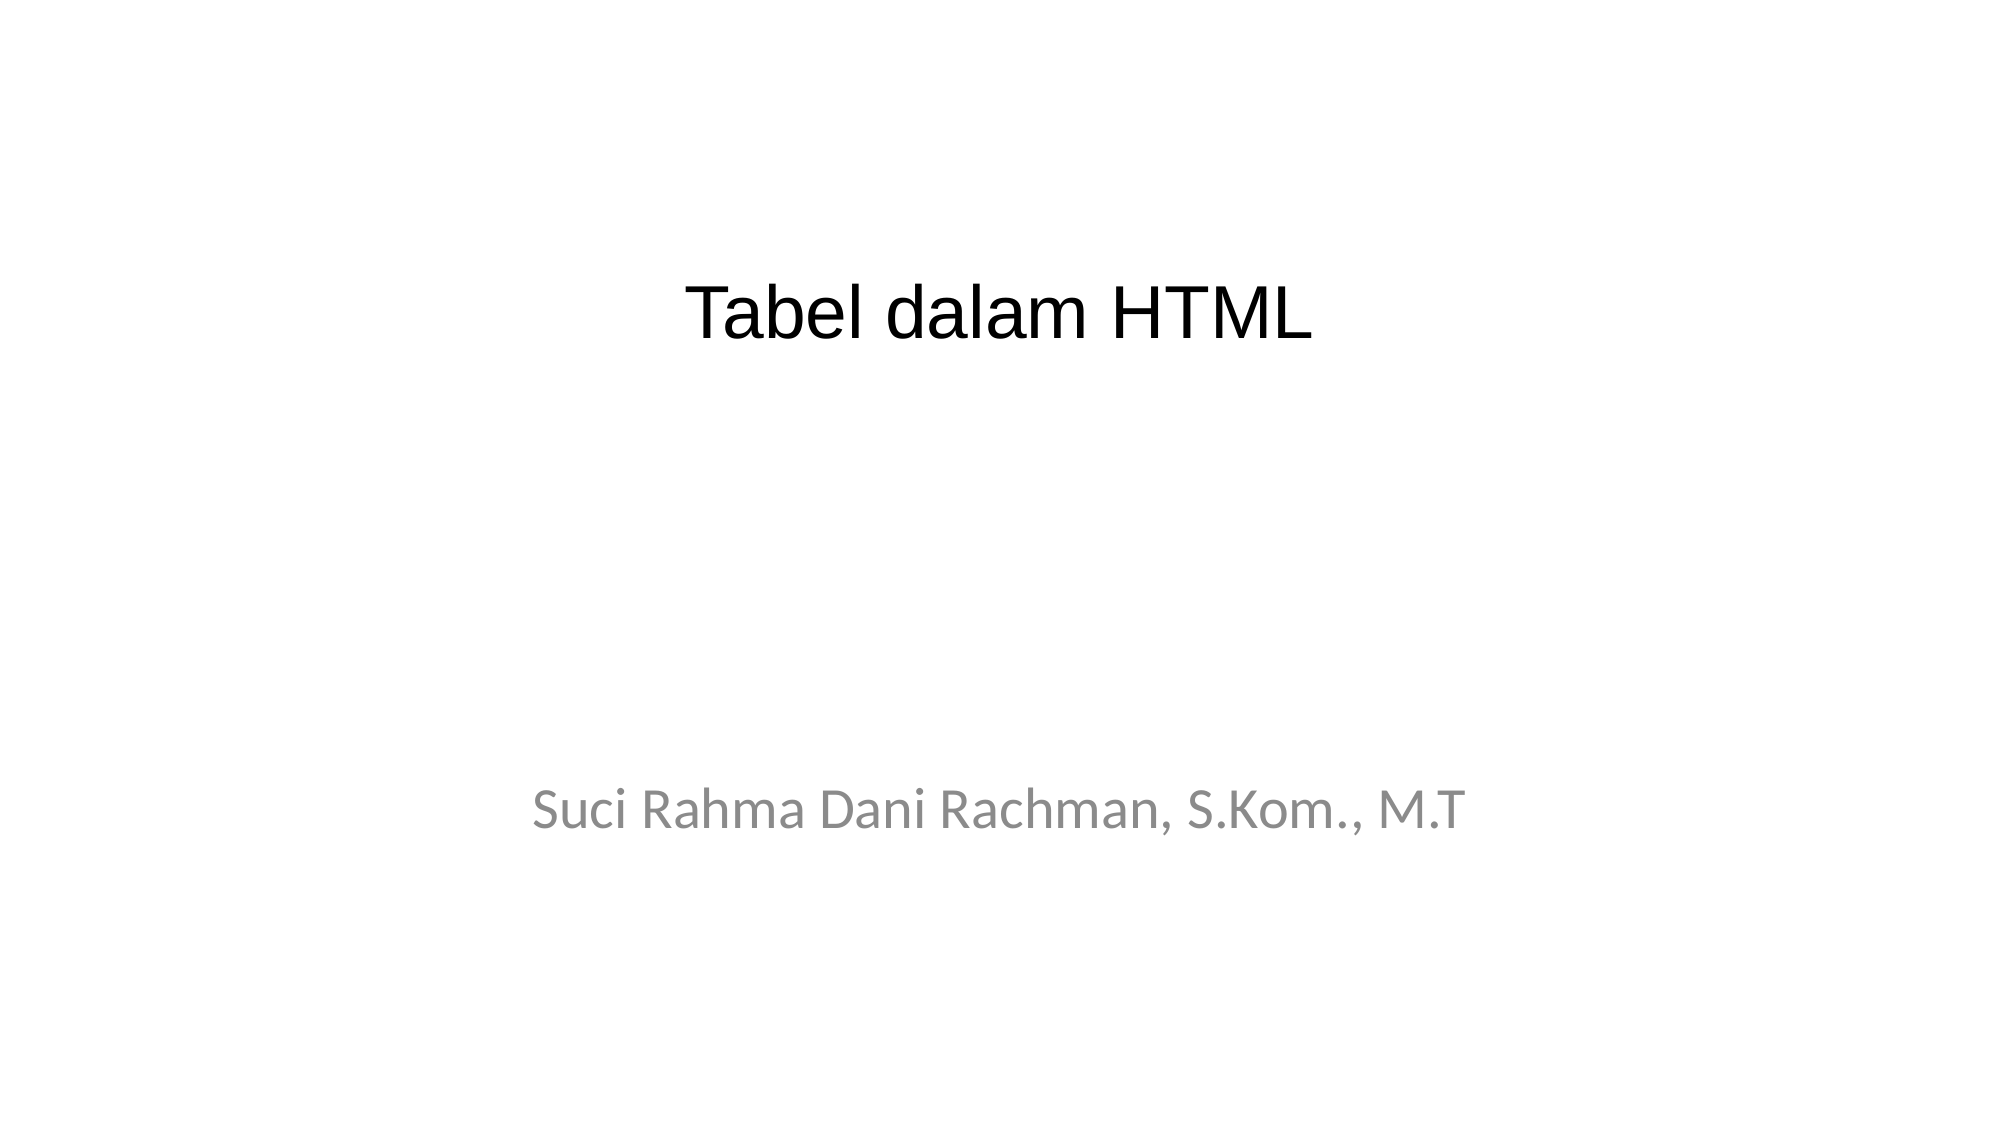

# Tabel dalam HTML
Suci Rahma Dani Rachman, S.Kom., M.T